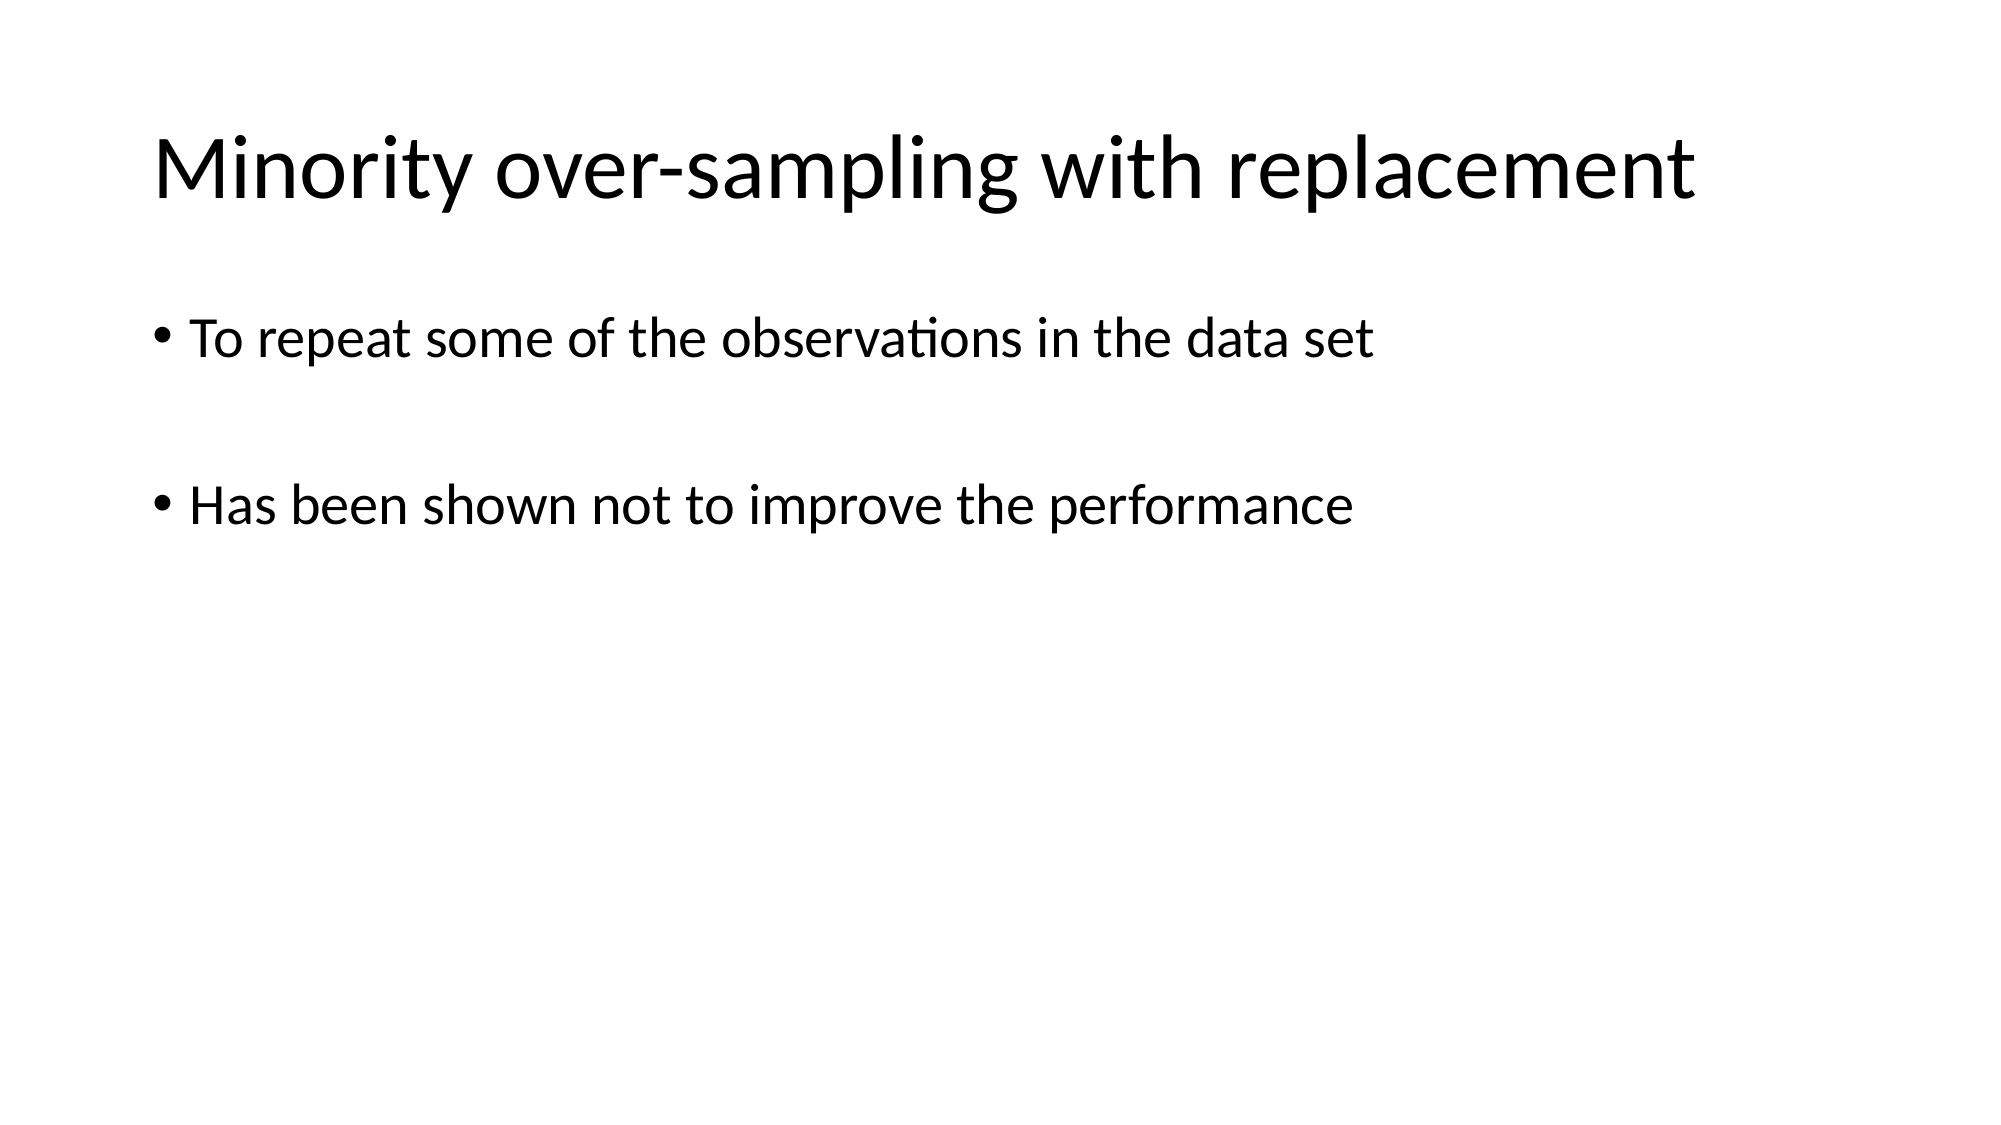

# Minority over-sampling with replacement
To repeat some of the observations in the data set

Has been shown not to improve the performance